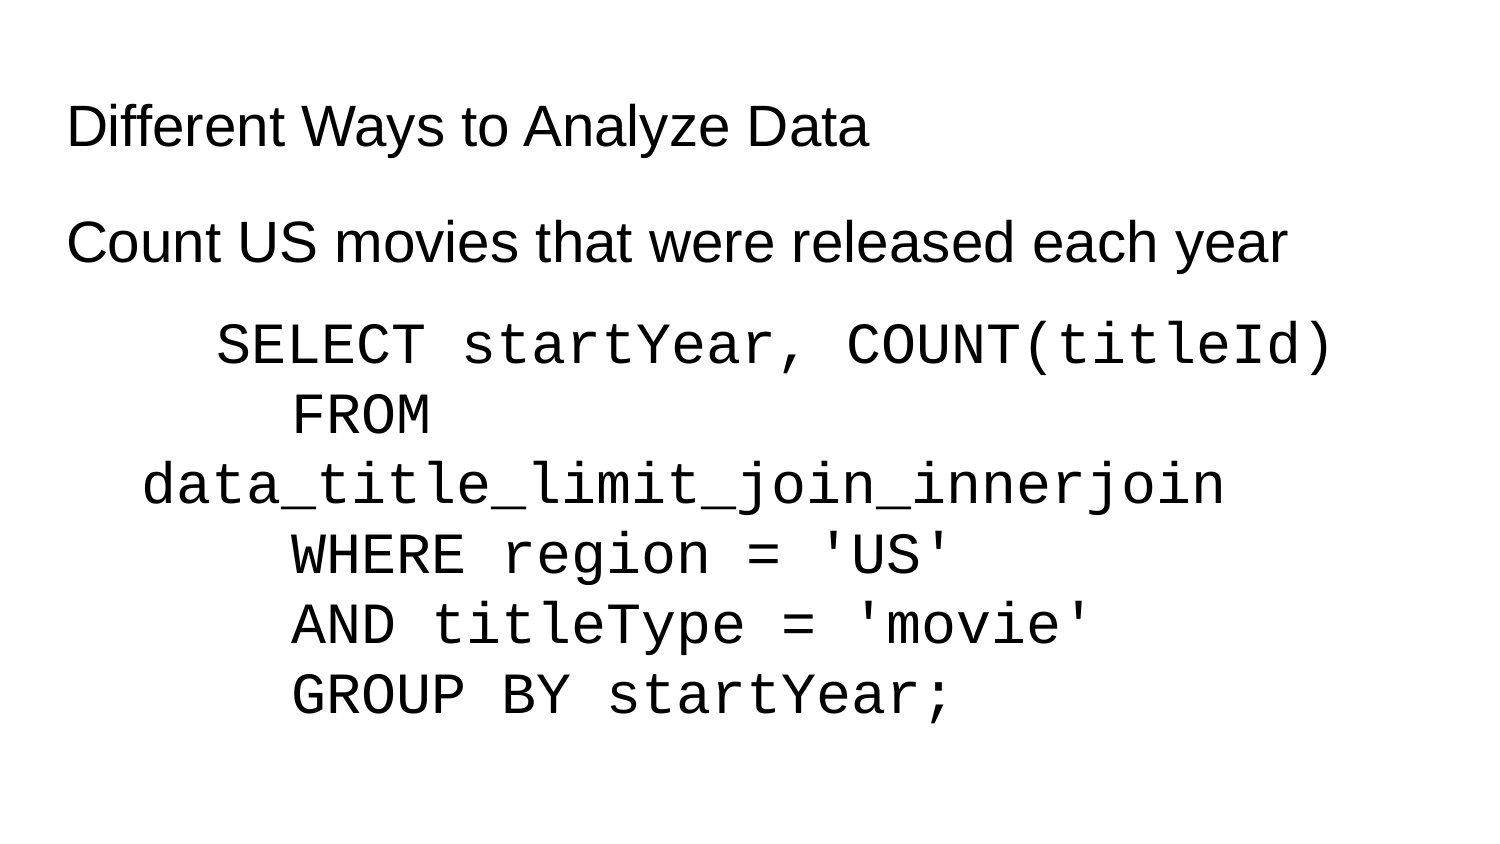

# Different Ways to Analyze Data
Count US movies that were released each year
SELECT startYear, COUNT(titleId)
	FROM data_title_limit_join_innerjoin
	WHERE region = 'US'
	AND titleType = 'movie'
	GROUP BY startYear;

SEL